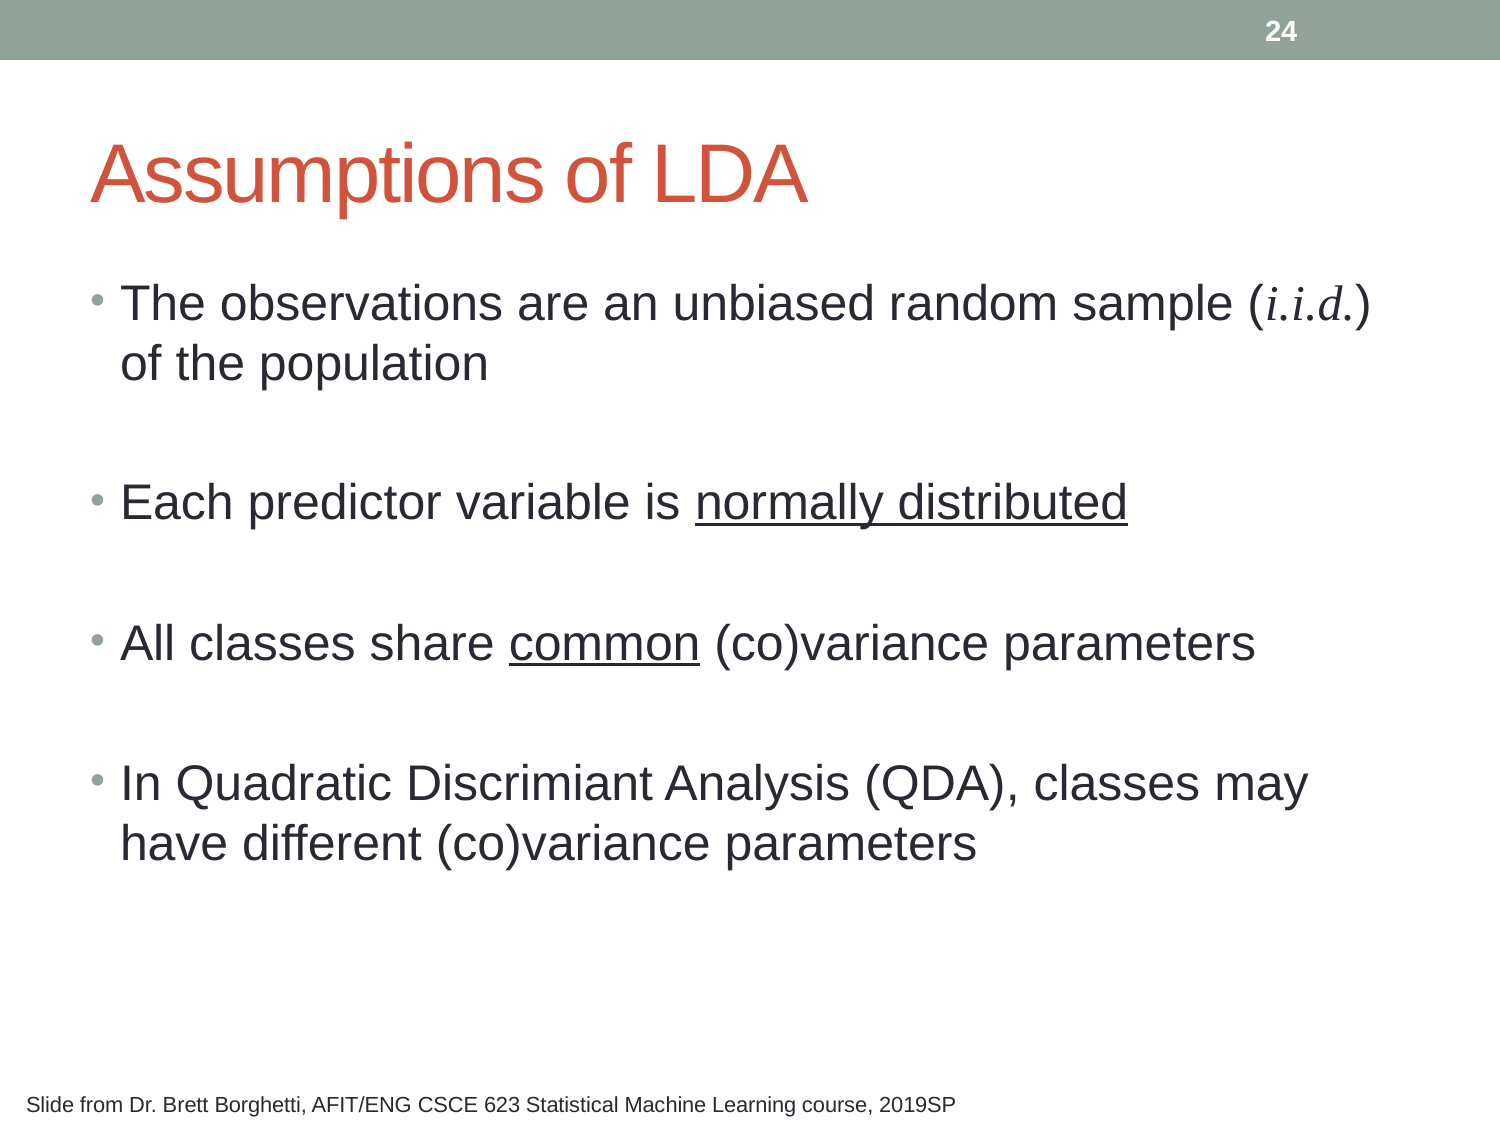

24
# Assumptions of LDA
The observations are an unbiased random sample (i.i.d.) of the population

Each predictor variable is normally distributed

All classes share common (co)variance parameters

In Quadratic Discrimiant Analysis (QDA), classes may have different (co)variance parameters
Slide from Dr. Brett Borghetti, AFIT/ENG CSCE 623 Statistical Machine Learning course, 2019SP